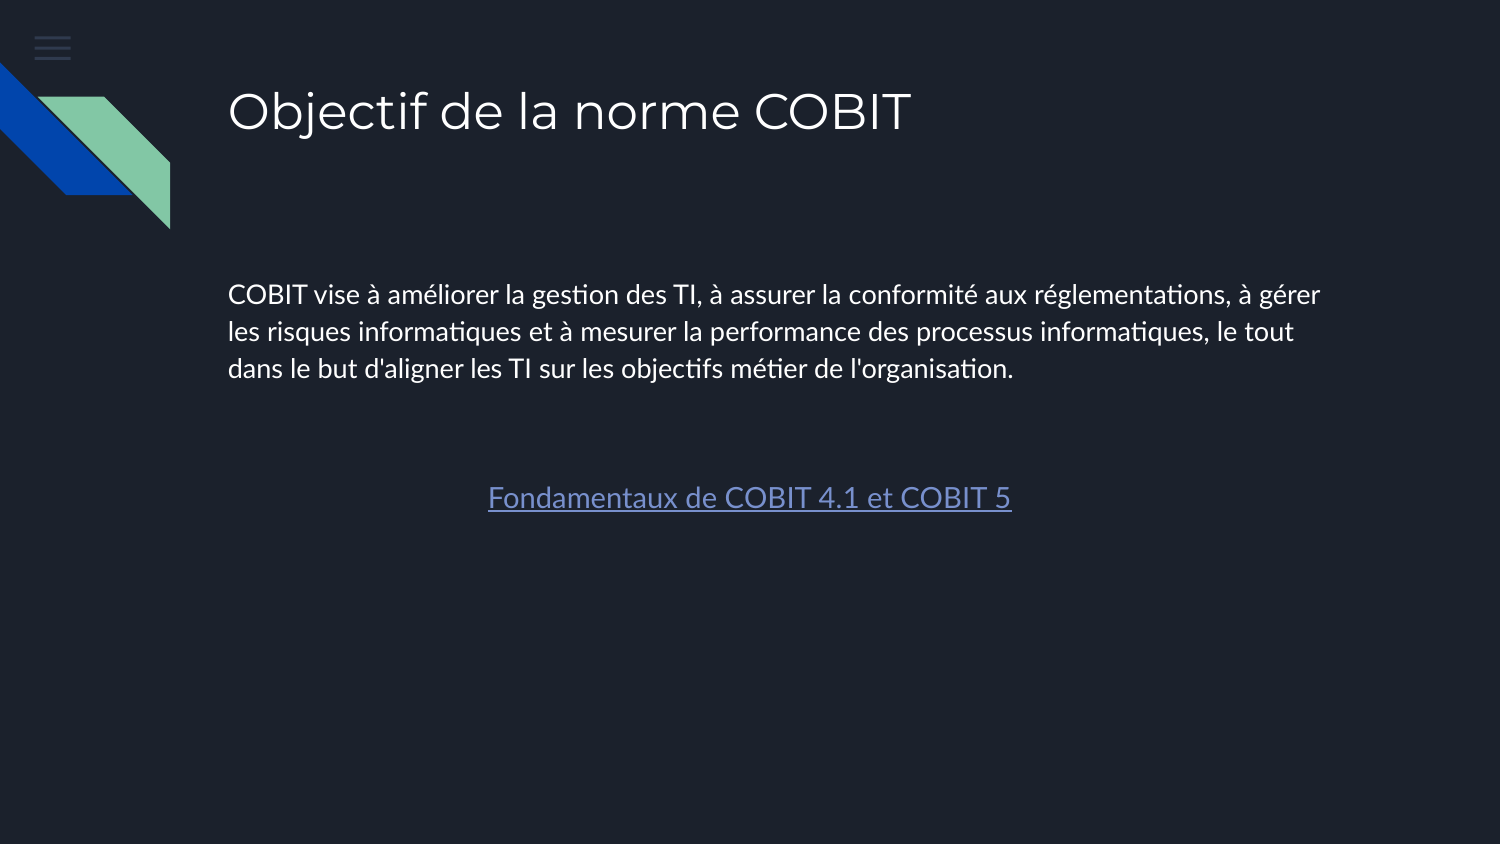

# Objectif de la norme COBIT
COBIT vise à améliorer la gestion des TI, à assurer la conformité aux réglementations, à gérer les risques informatiques et à mesurer la performance des processus informatiques, le tout dans le but d'aligner les TI sur les objectifs métier de l'organisation.
Fondamentaux de COBIT 4.1 et COBIT 5